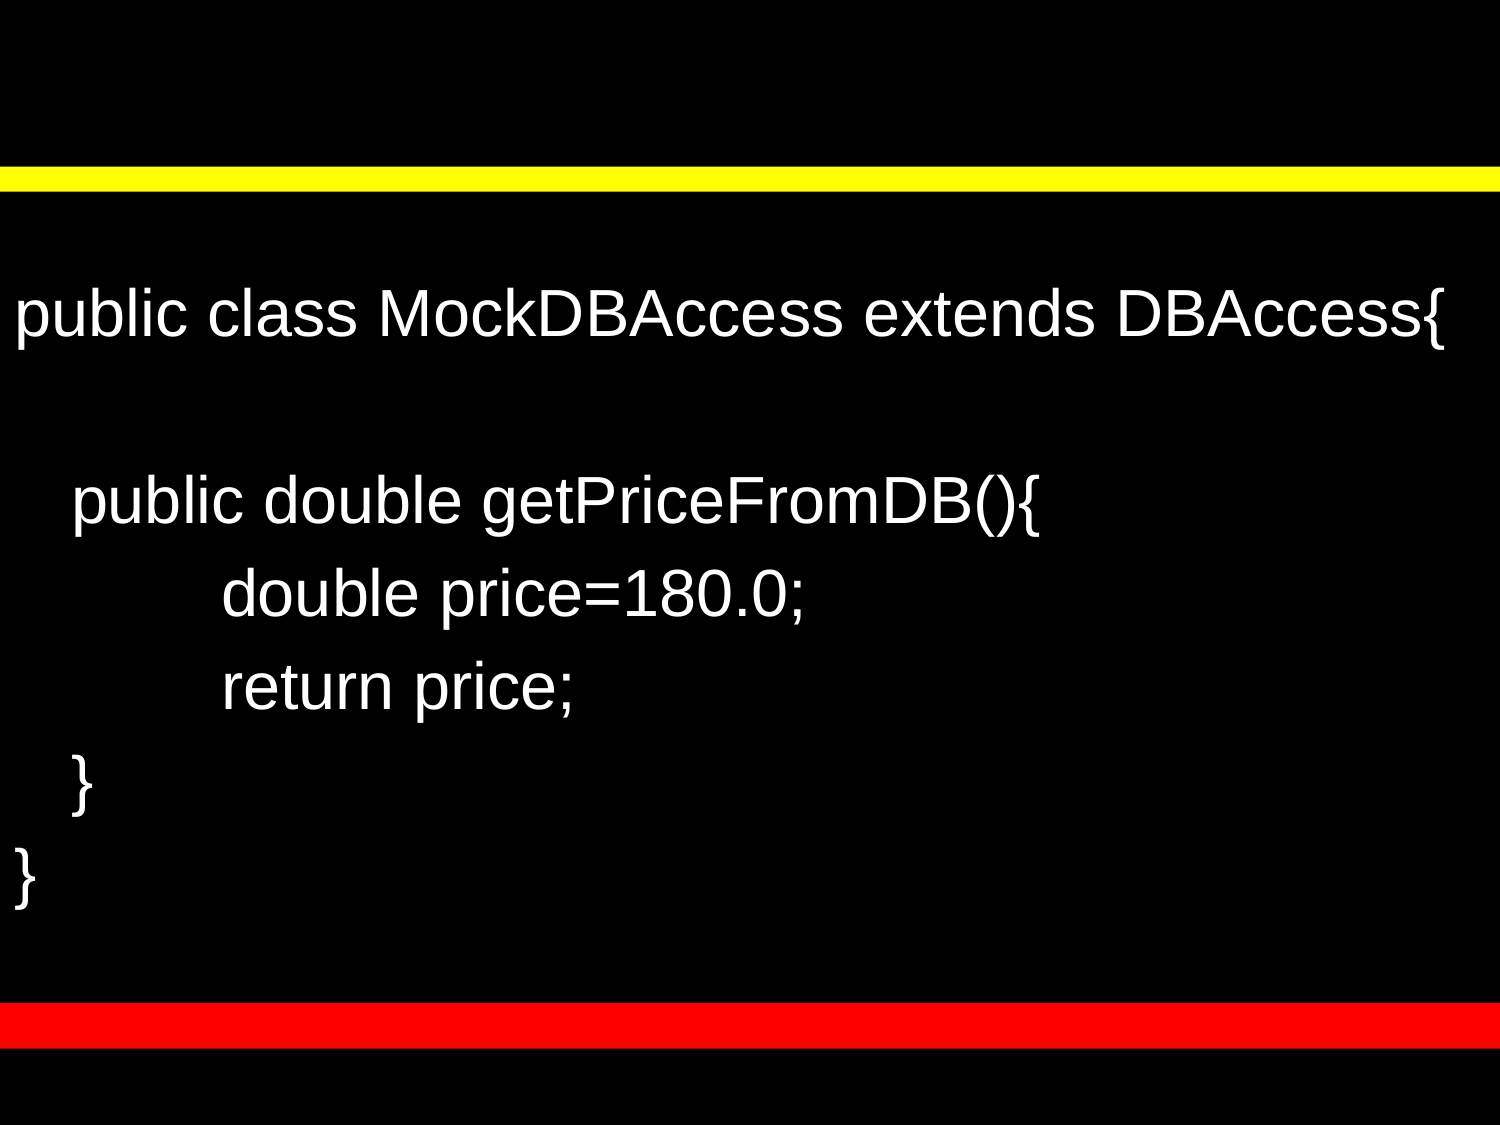

#
public class MockDBAccess extends DBAccess{

	public double getPriceFromDB(){
		double price=180.0;
		return price;
	}
}